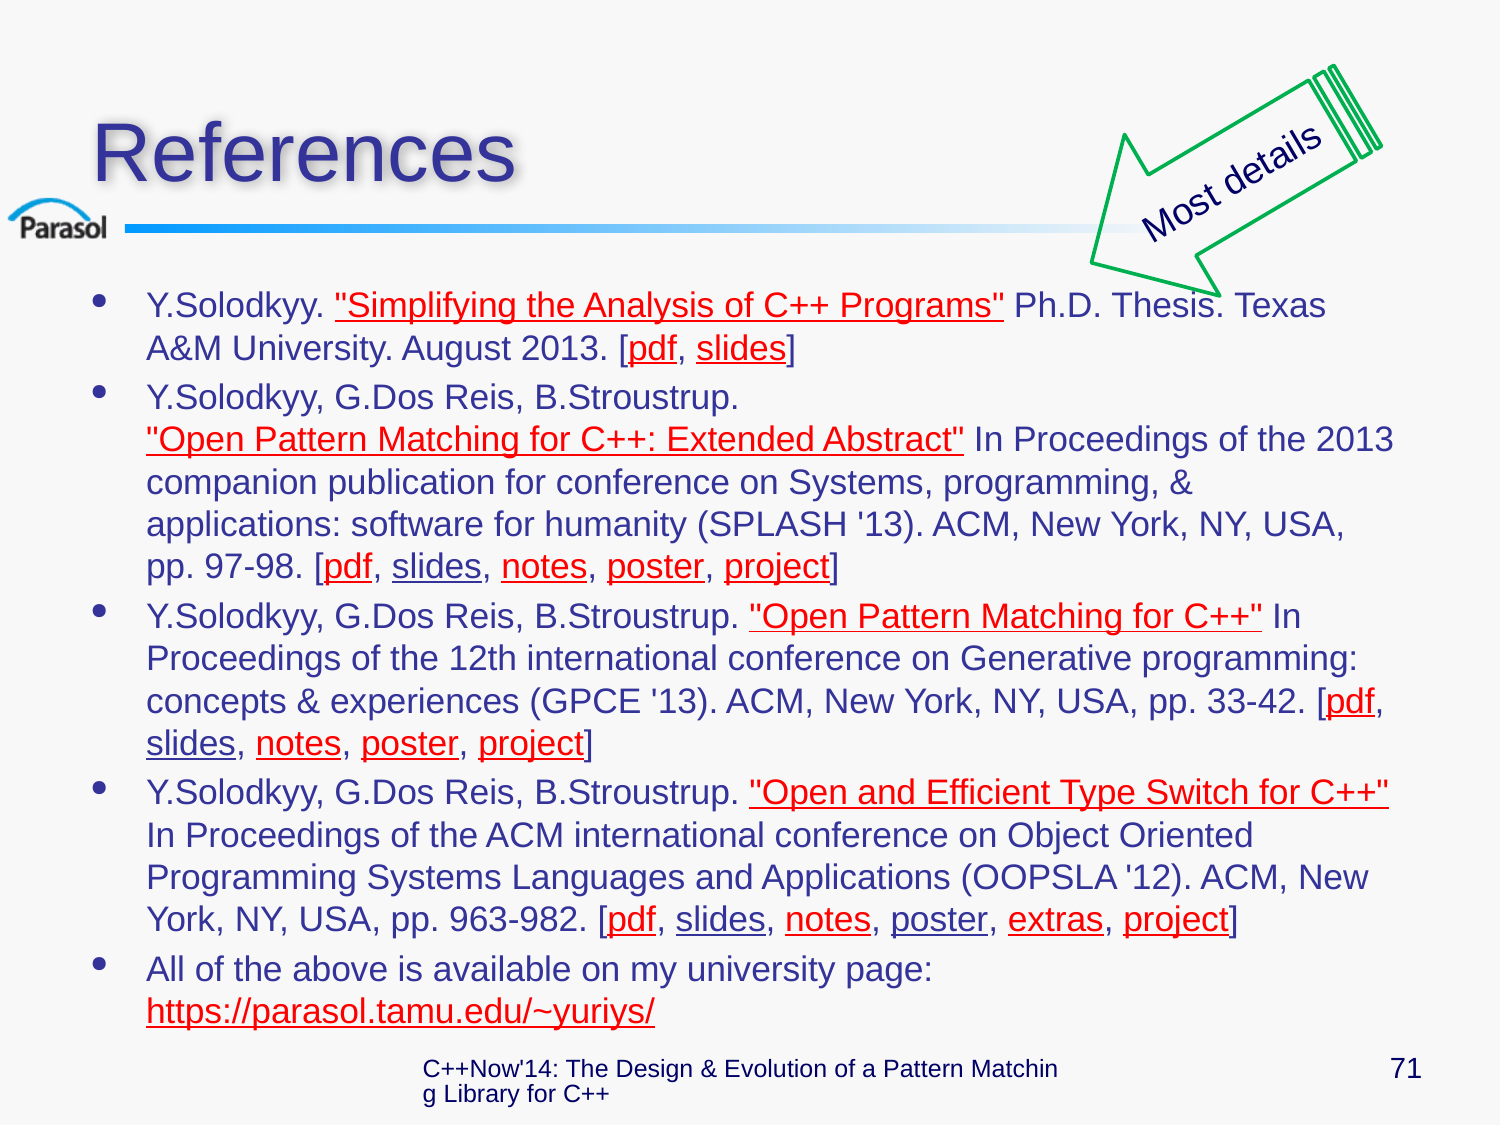

# References
Most details
Y.Solodkyy. "Simplifying the Analysis of C++ Programs" Ph.D. Thesis. Texas A&M University. August 2013. [pdf, slides]
Y.Solodkyy, G.Dos Reis, B.Stroustrup. "Open Pattern Matching for C++: Extended Abstract" In Proceedings of the 2013 companion publication for conference on Systems, programming, & applications: software for humanity (SPLASH '13). ACM, New York, NY, USA, pp. 97-98. [pdf, slides, notes, poster, project]
Y.Solodkyy, G.Dos Reis, B.Stroustrup. "Open Pattern Matching for C++" In Proceedings of the 12th international conference on Generative programming: concepts & experiences (GPCE '13). ACM, New York, NY, USA, pp. 33-42. [pdf, slides, notes, poster, project]
Y.Solodkyy, G.Dos Reis, B.Stroustrup. "Open and Efficient Type Switch for C++" In Proceedings of the ACM international conference on Object Oriented Programming Systems Languages and Applications (OOPSLA '12). ACM, New York, NY, USA, pp. 963-982. [pdf, slides, notes, poster, extras, project]
All of the above is available on my university page: https://parasol.tamu.edu/~yuriys/
C++Now'14: The Design & Evolution of a Pattern Matching Library for C++
71